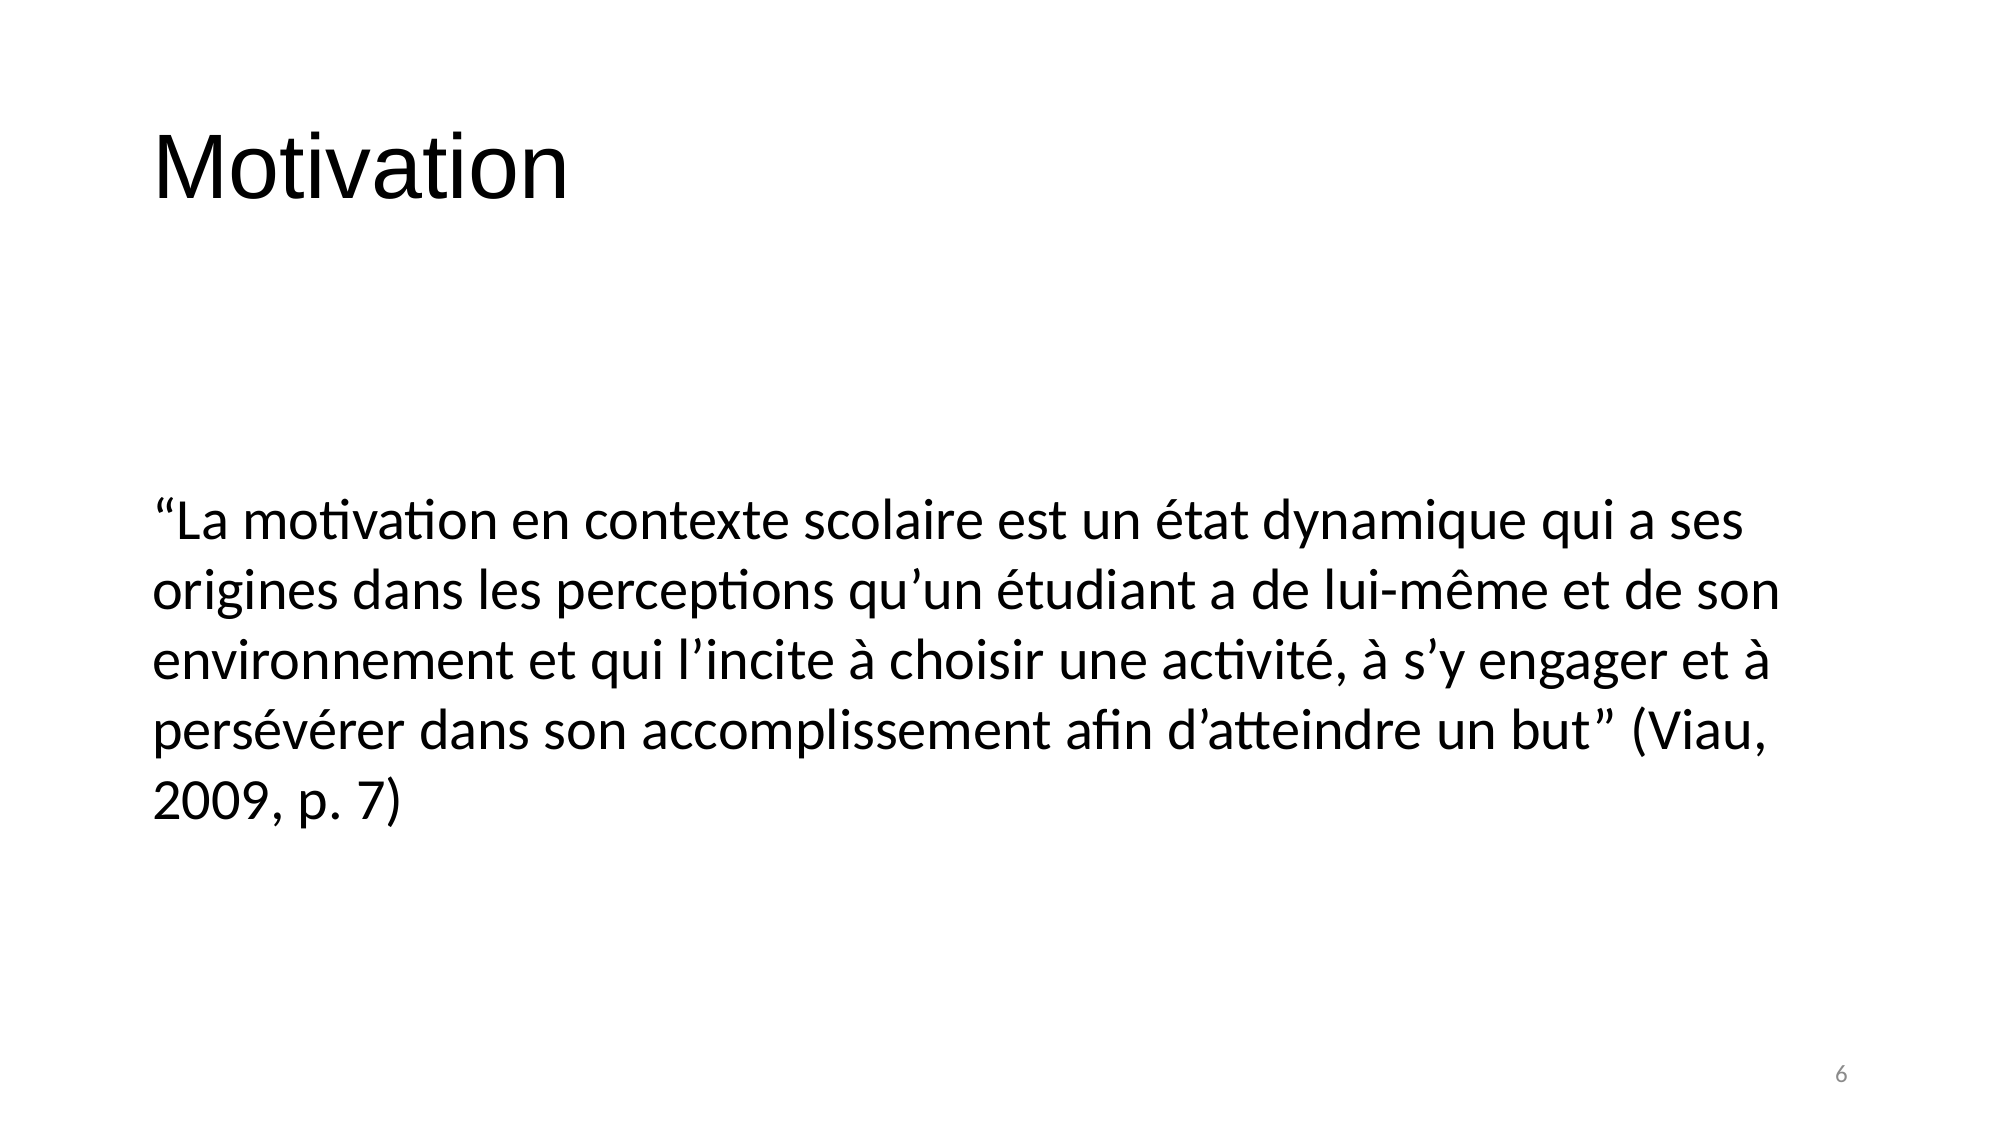

Motivation
“La motivation en contexte scolaire est un état dynamique qui a ses origines dans les perceptions qu’un étudiant a de lui-même et de son environnement et qui l’incite à choisir une activité, à s’y engager et à persévérer dans son accomplissement afin d’atteindre un but” (Viau, 2009, p. 7)
6